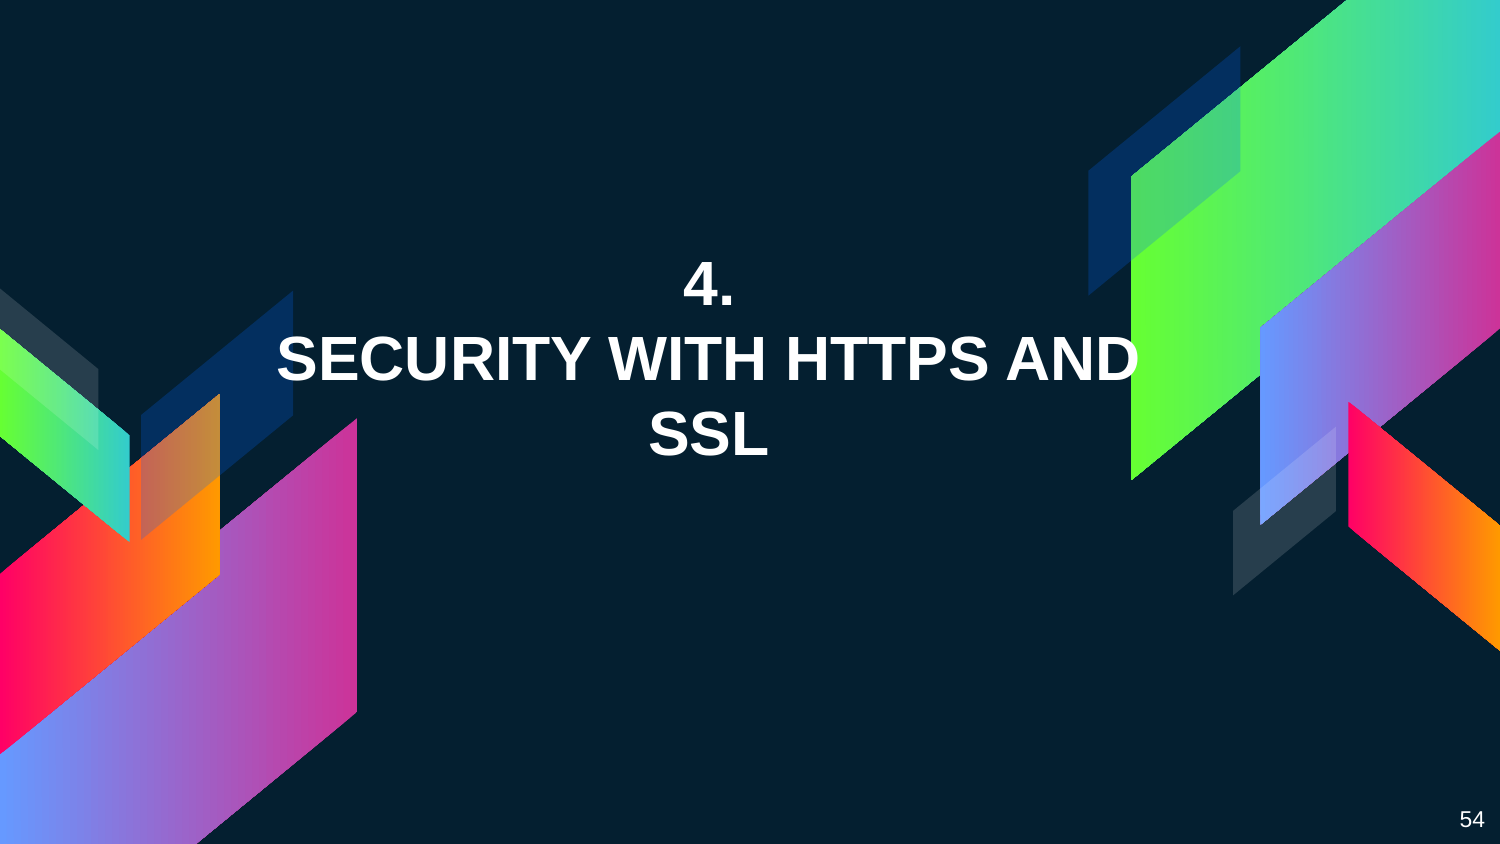

# 4.
SECURITY WITH HTTPS AND SSL
54